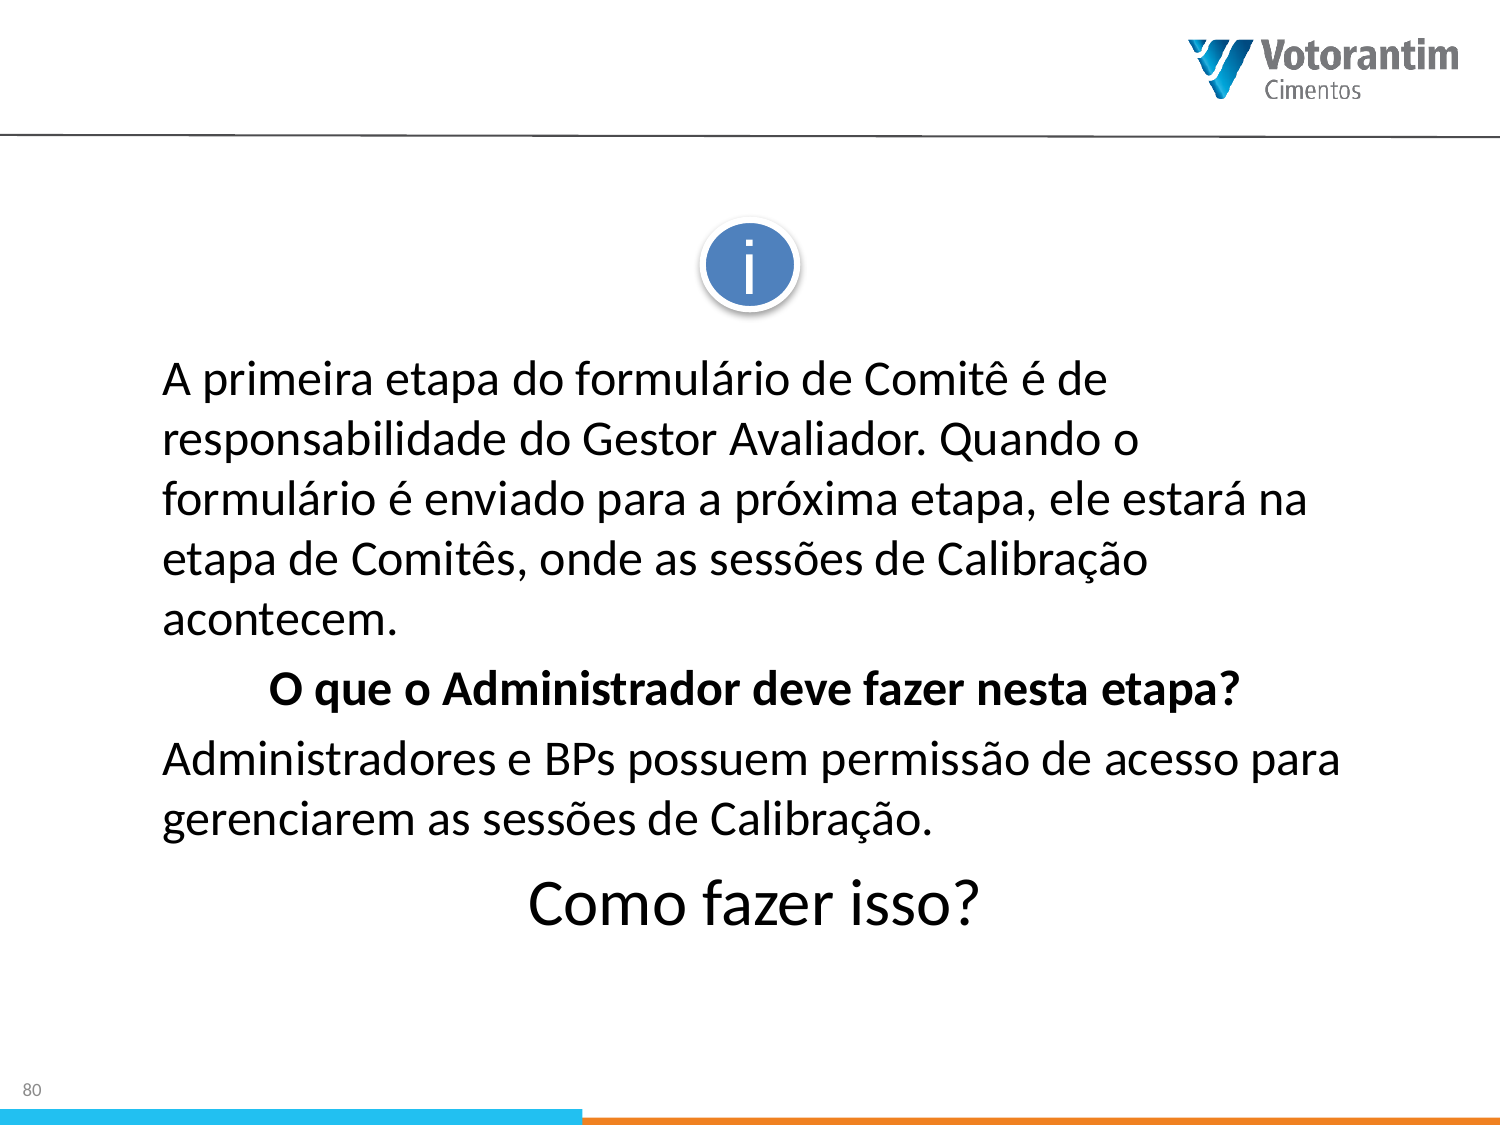

i
A primeira etapa do formulário de Comitê é de responsabilidade do Gestor Avaliador. Quando o formulário é enviado para a próxima etapa, ele estará na etapa de Comitês, onde as sessões de Calibração acontecem.
O que o Administrador deve fazer nesta etapa?
Administradores e BPs possuem permissão de acesso para gerenciarem as sessões de Calibração.
Como fazer isso?